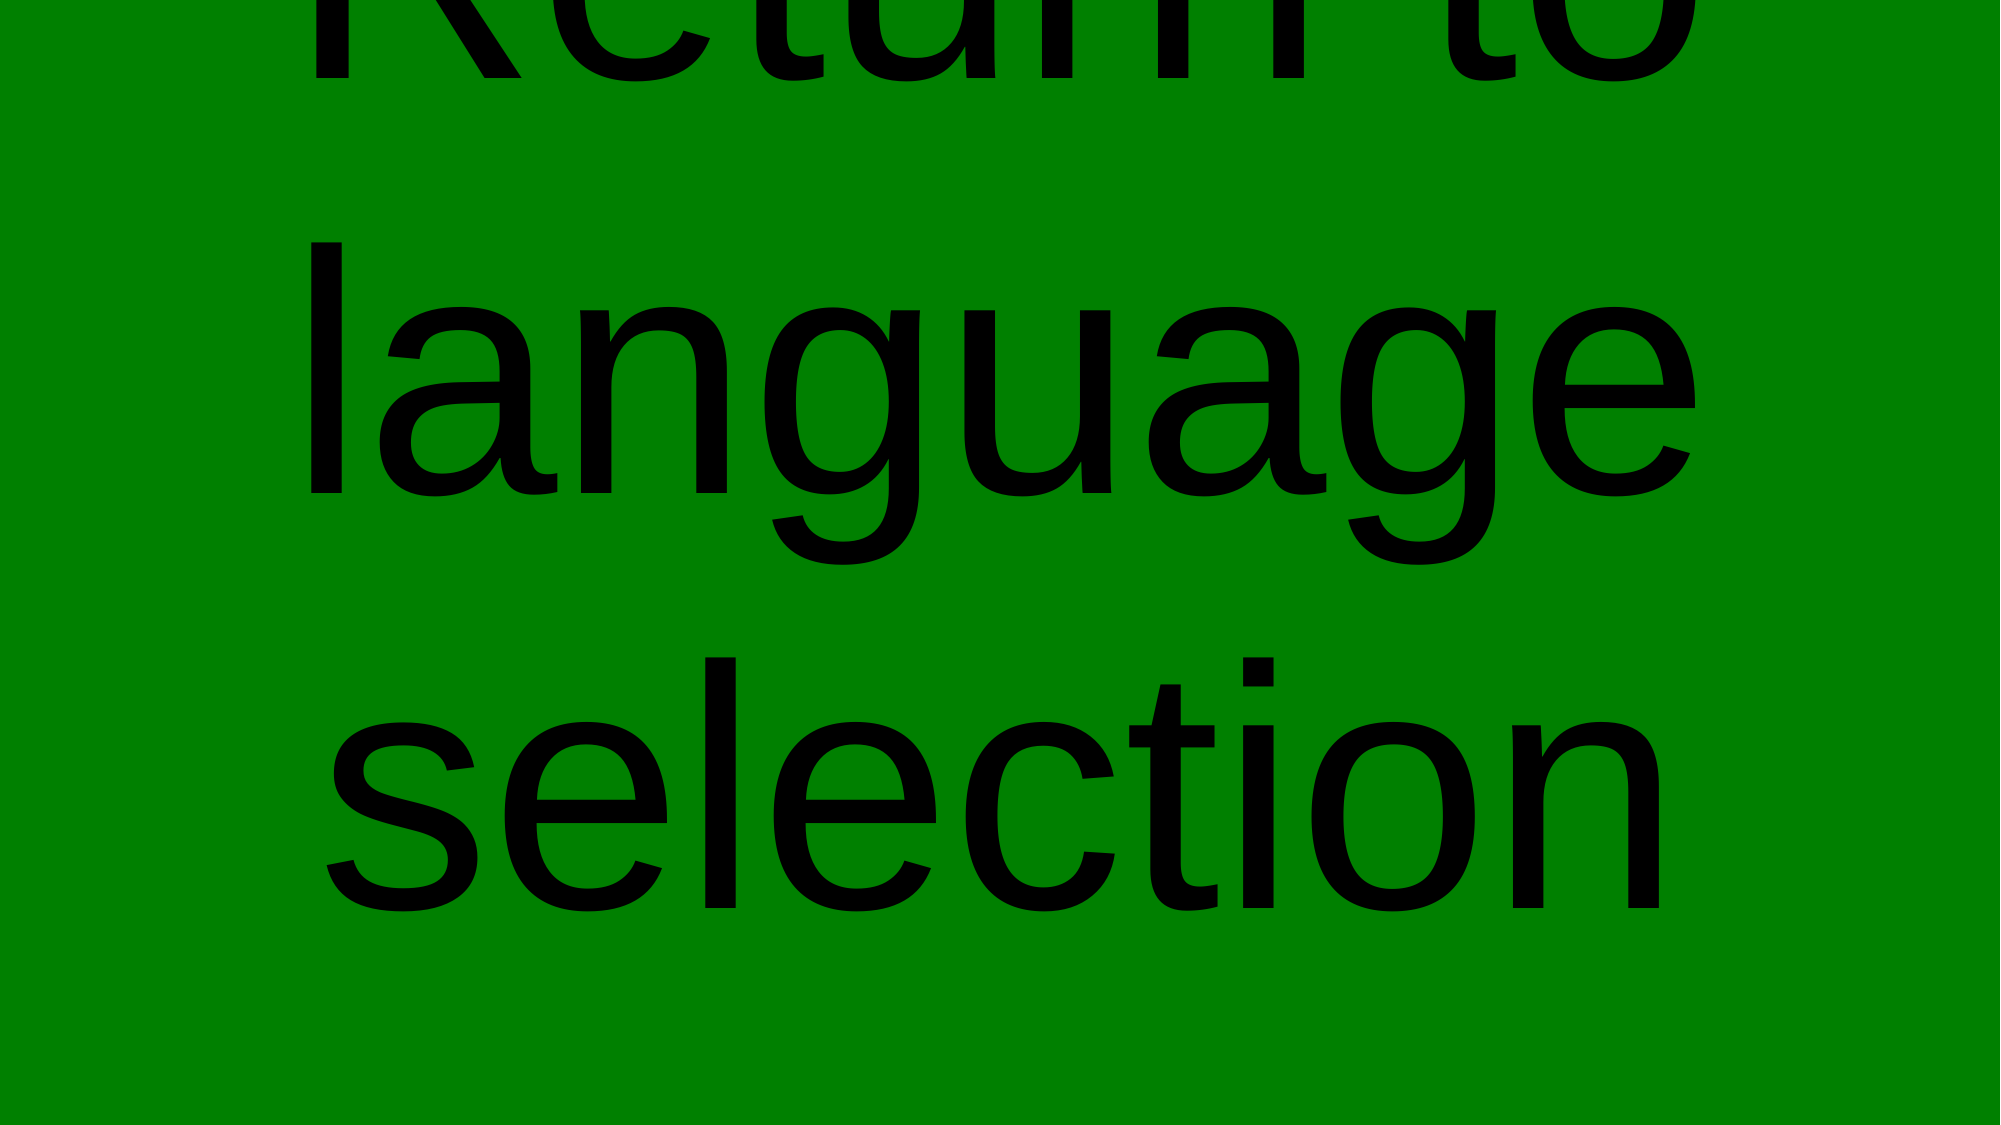

# Return to language selection page
Return to language selection page
6